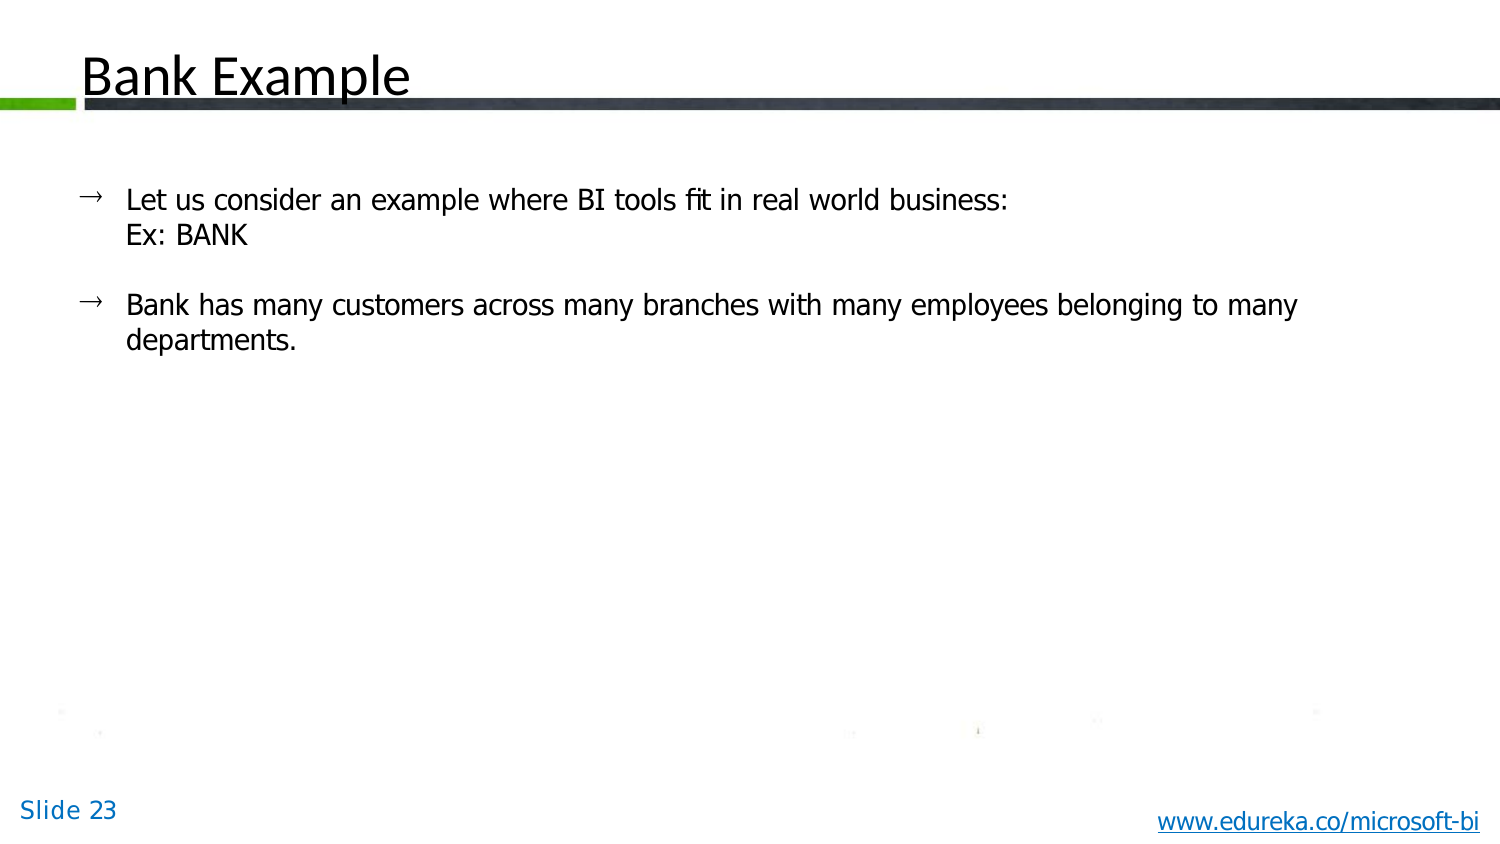

Bank Example
Let us consider an example where BI tools fit in real world business:
     Ex: BANK

Bank has many customers across many branches with many employees belonging to many departments.